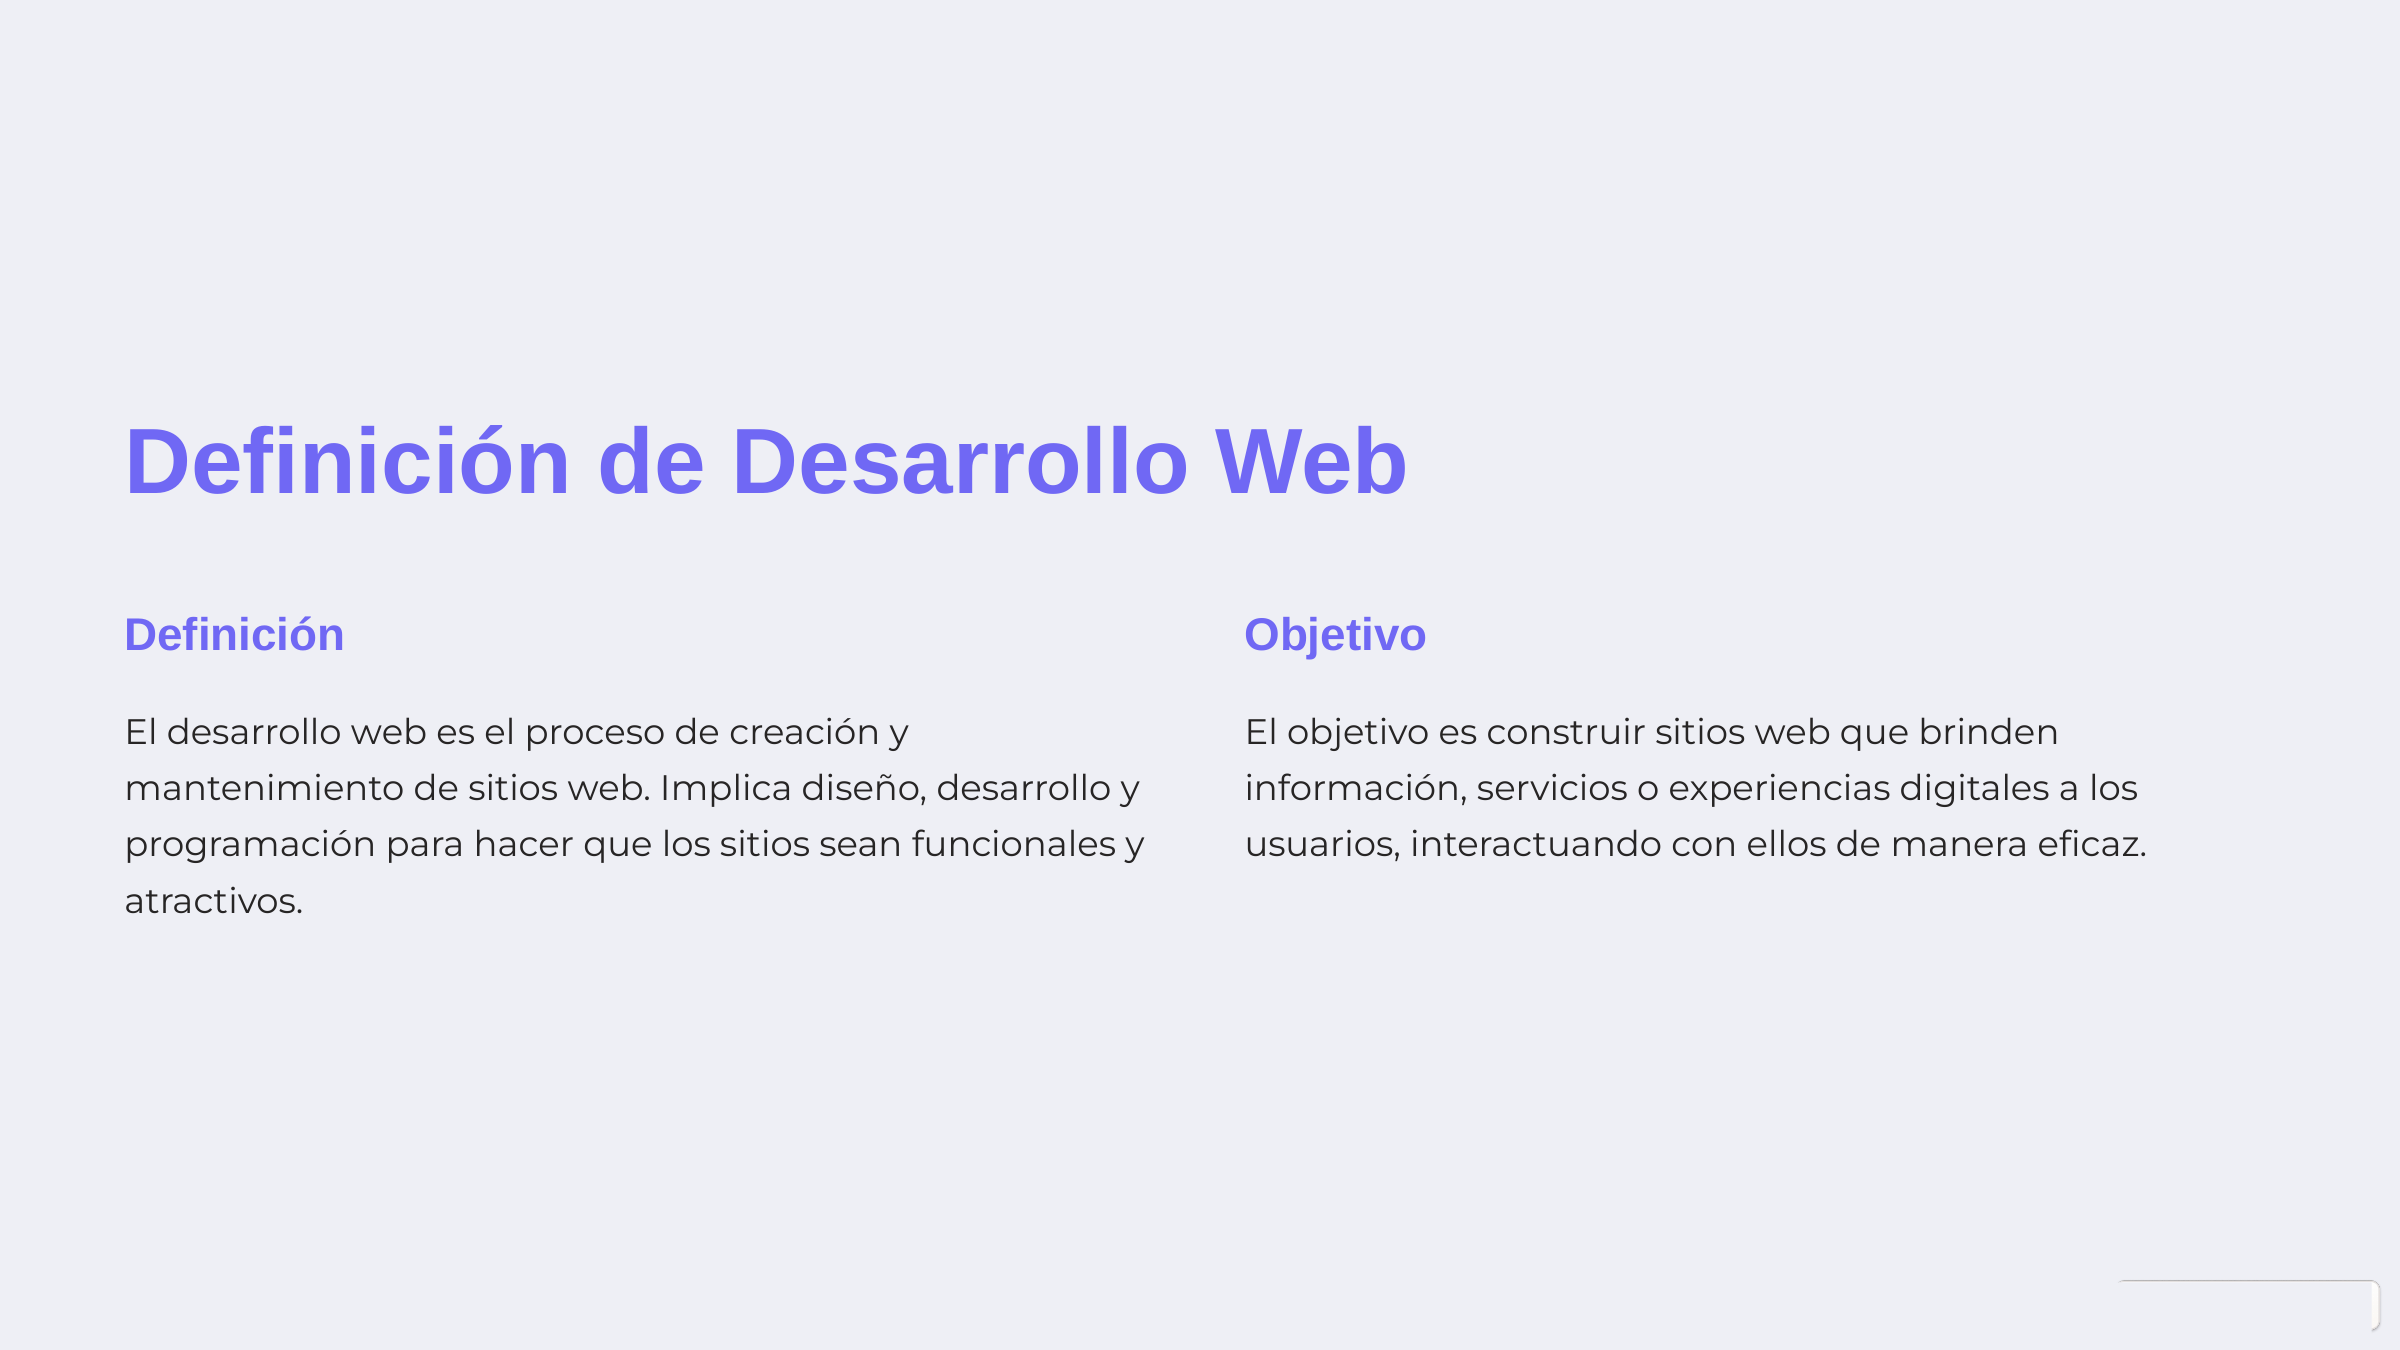

Definición de Desarrollo Web
Definición
Objetivo
El desarrollo web es el proceso de creación y mantenimiento de sitios web. Implica diseño, desarrollo y programación para hacer que los sitios sean funcionales y atractivos.
El objetivo es construir sitios web que brinden información, servicios o experiencias digitales a los usuarios, interactuando con ellos de manera eficaz.